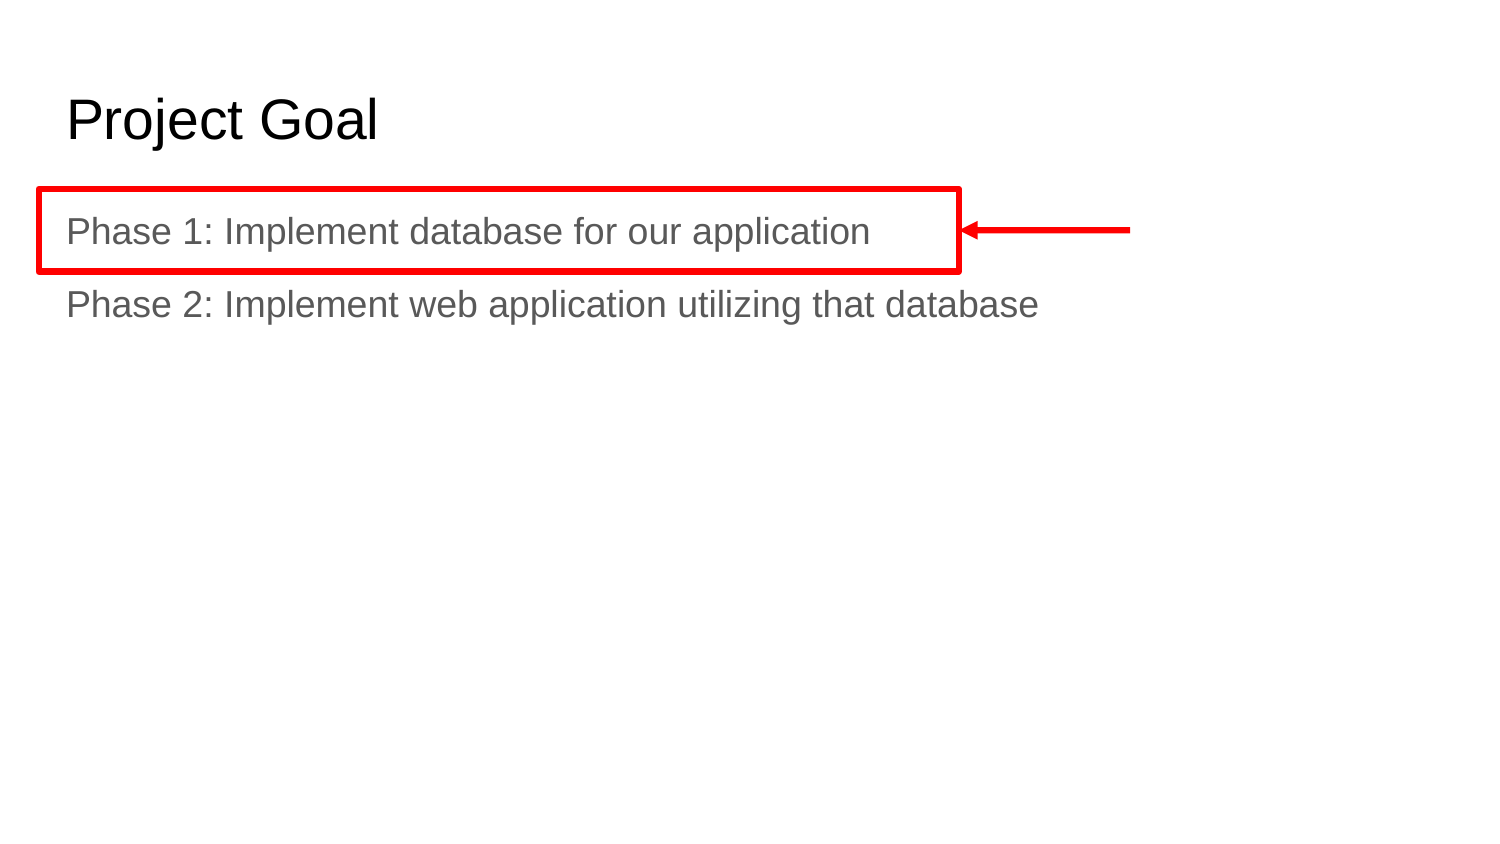

# Project Goal

Phase 1: Implement database for our application
Phase 2: Implement web application utilizing that database